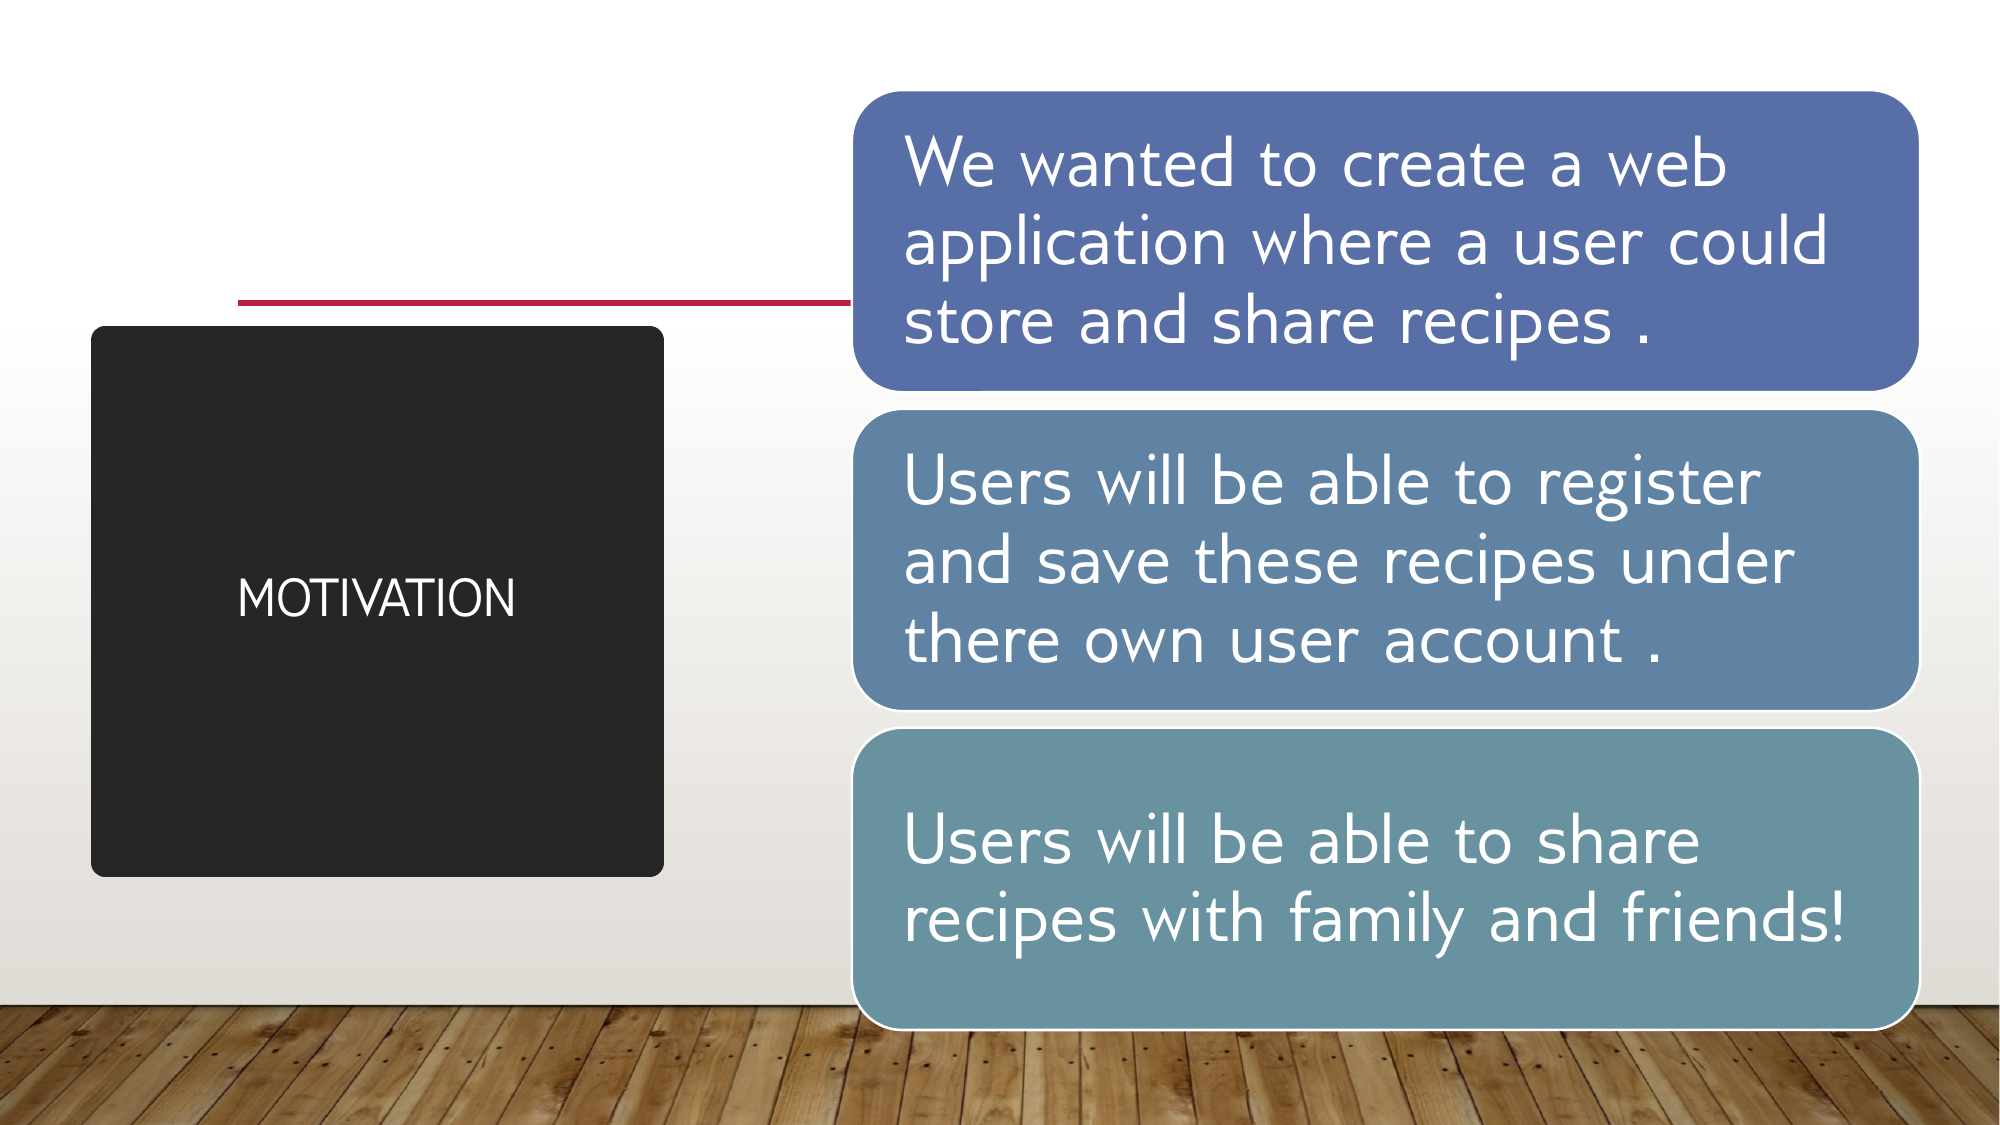

We wanted to create a web application where a user could store and share recipes .
Users will be able to register and save these recipes under there own user account .
Users will be able to share recipes with family and friends!
# Motivation